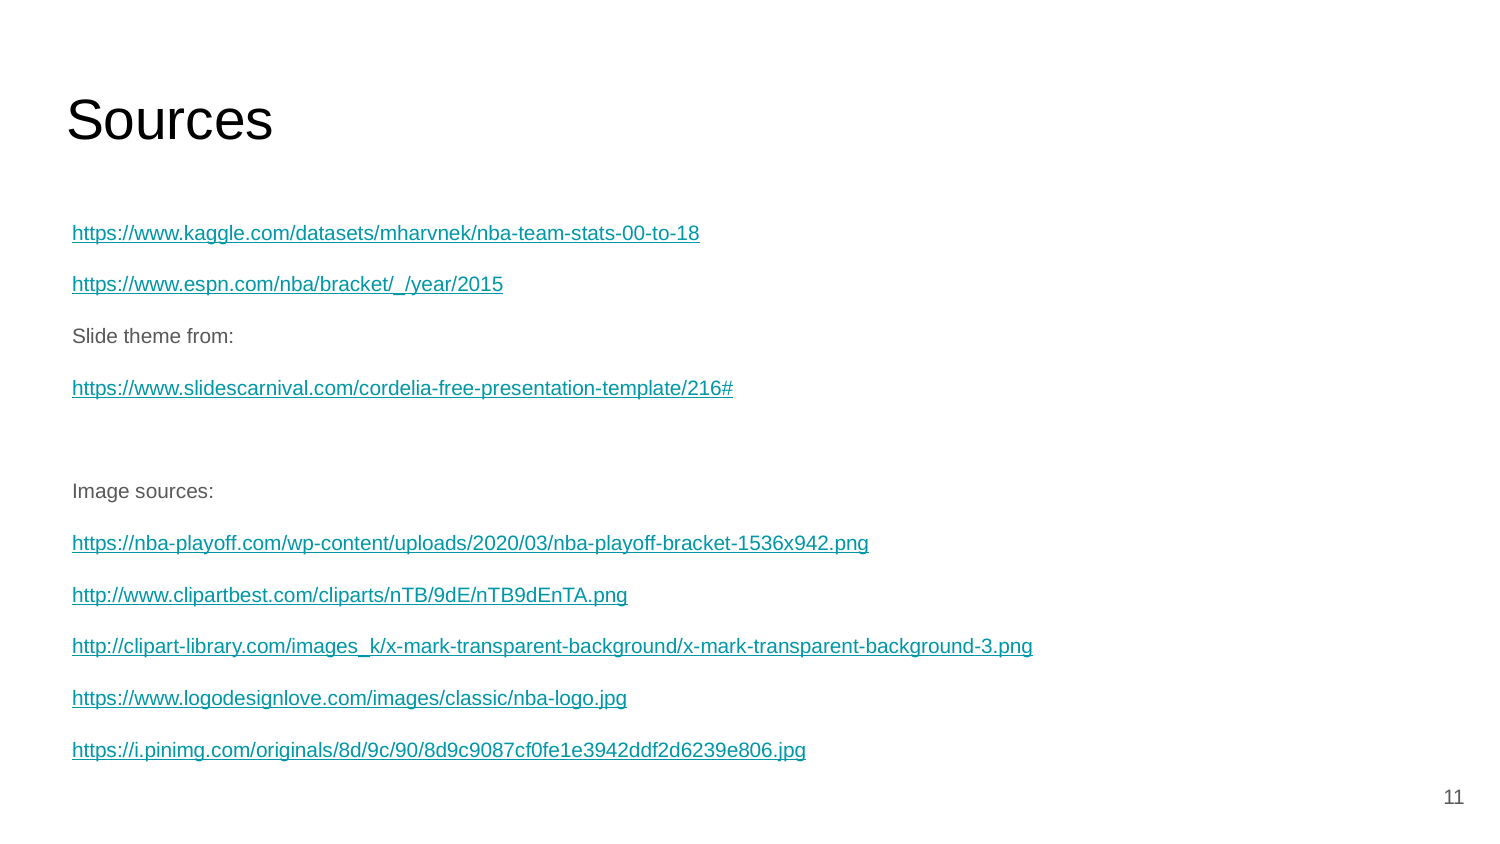

# Sources

https://www.kaggle.com/datasets/mharvnek/nba-team-stats-00-to-18
https://www.espn.com/nba/bracket/_/year/2015
Slide theme from:
https://www.slidescarnival.com/cordelia-free-presentation-template/216#

Image sources:
https://nba-playoff.com/wp-content/uploads/2020/03/nba-playoff-bracket-1536x942.png
http://www.clipartbest.com/cliparts/nTB/9dE/nTB9dEnTA.png
http://clipart-library.com/images_k/x-mark-transparent-background/x-mark-transparent-background-3.png
https://www.logodesignlove.com/images/classic/nba-logo.jpg
https://i.pinimg.com/originals/8d/9c/90/8d9c9087cf0fe1e3942ddf2d6239e806.jpg
11